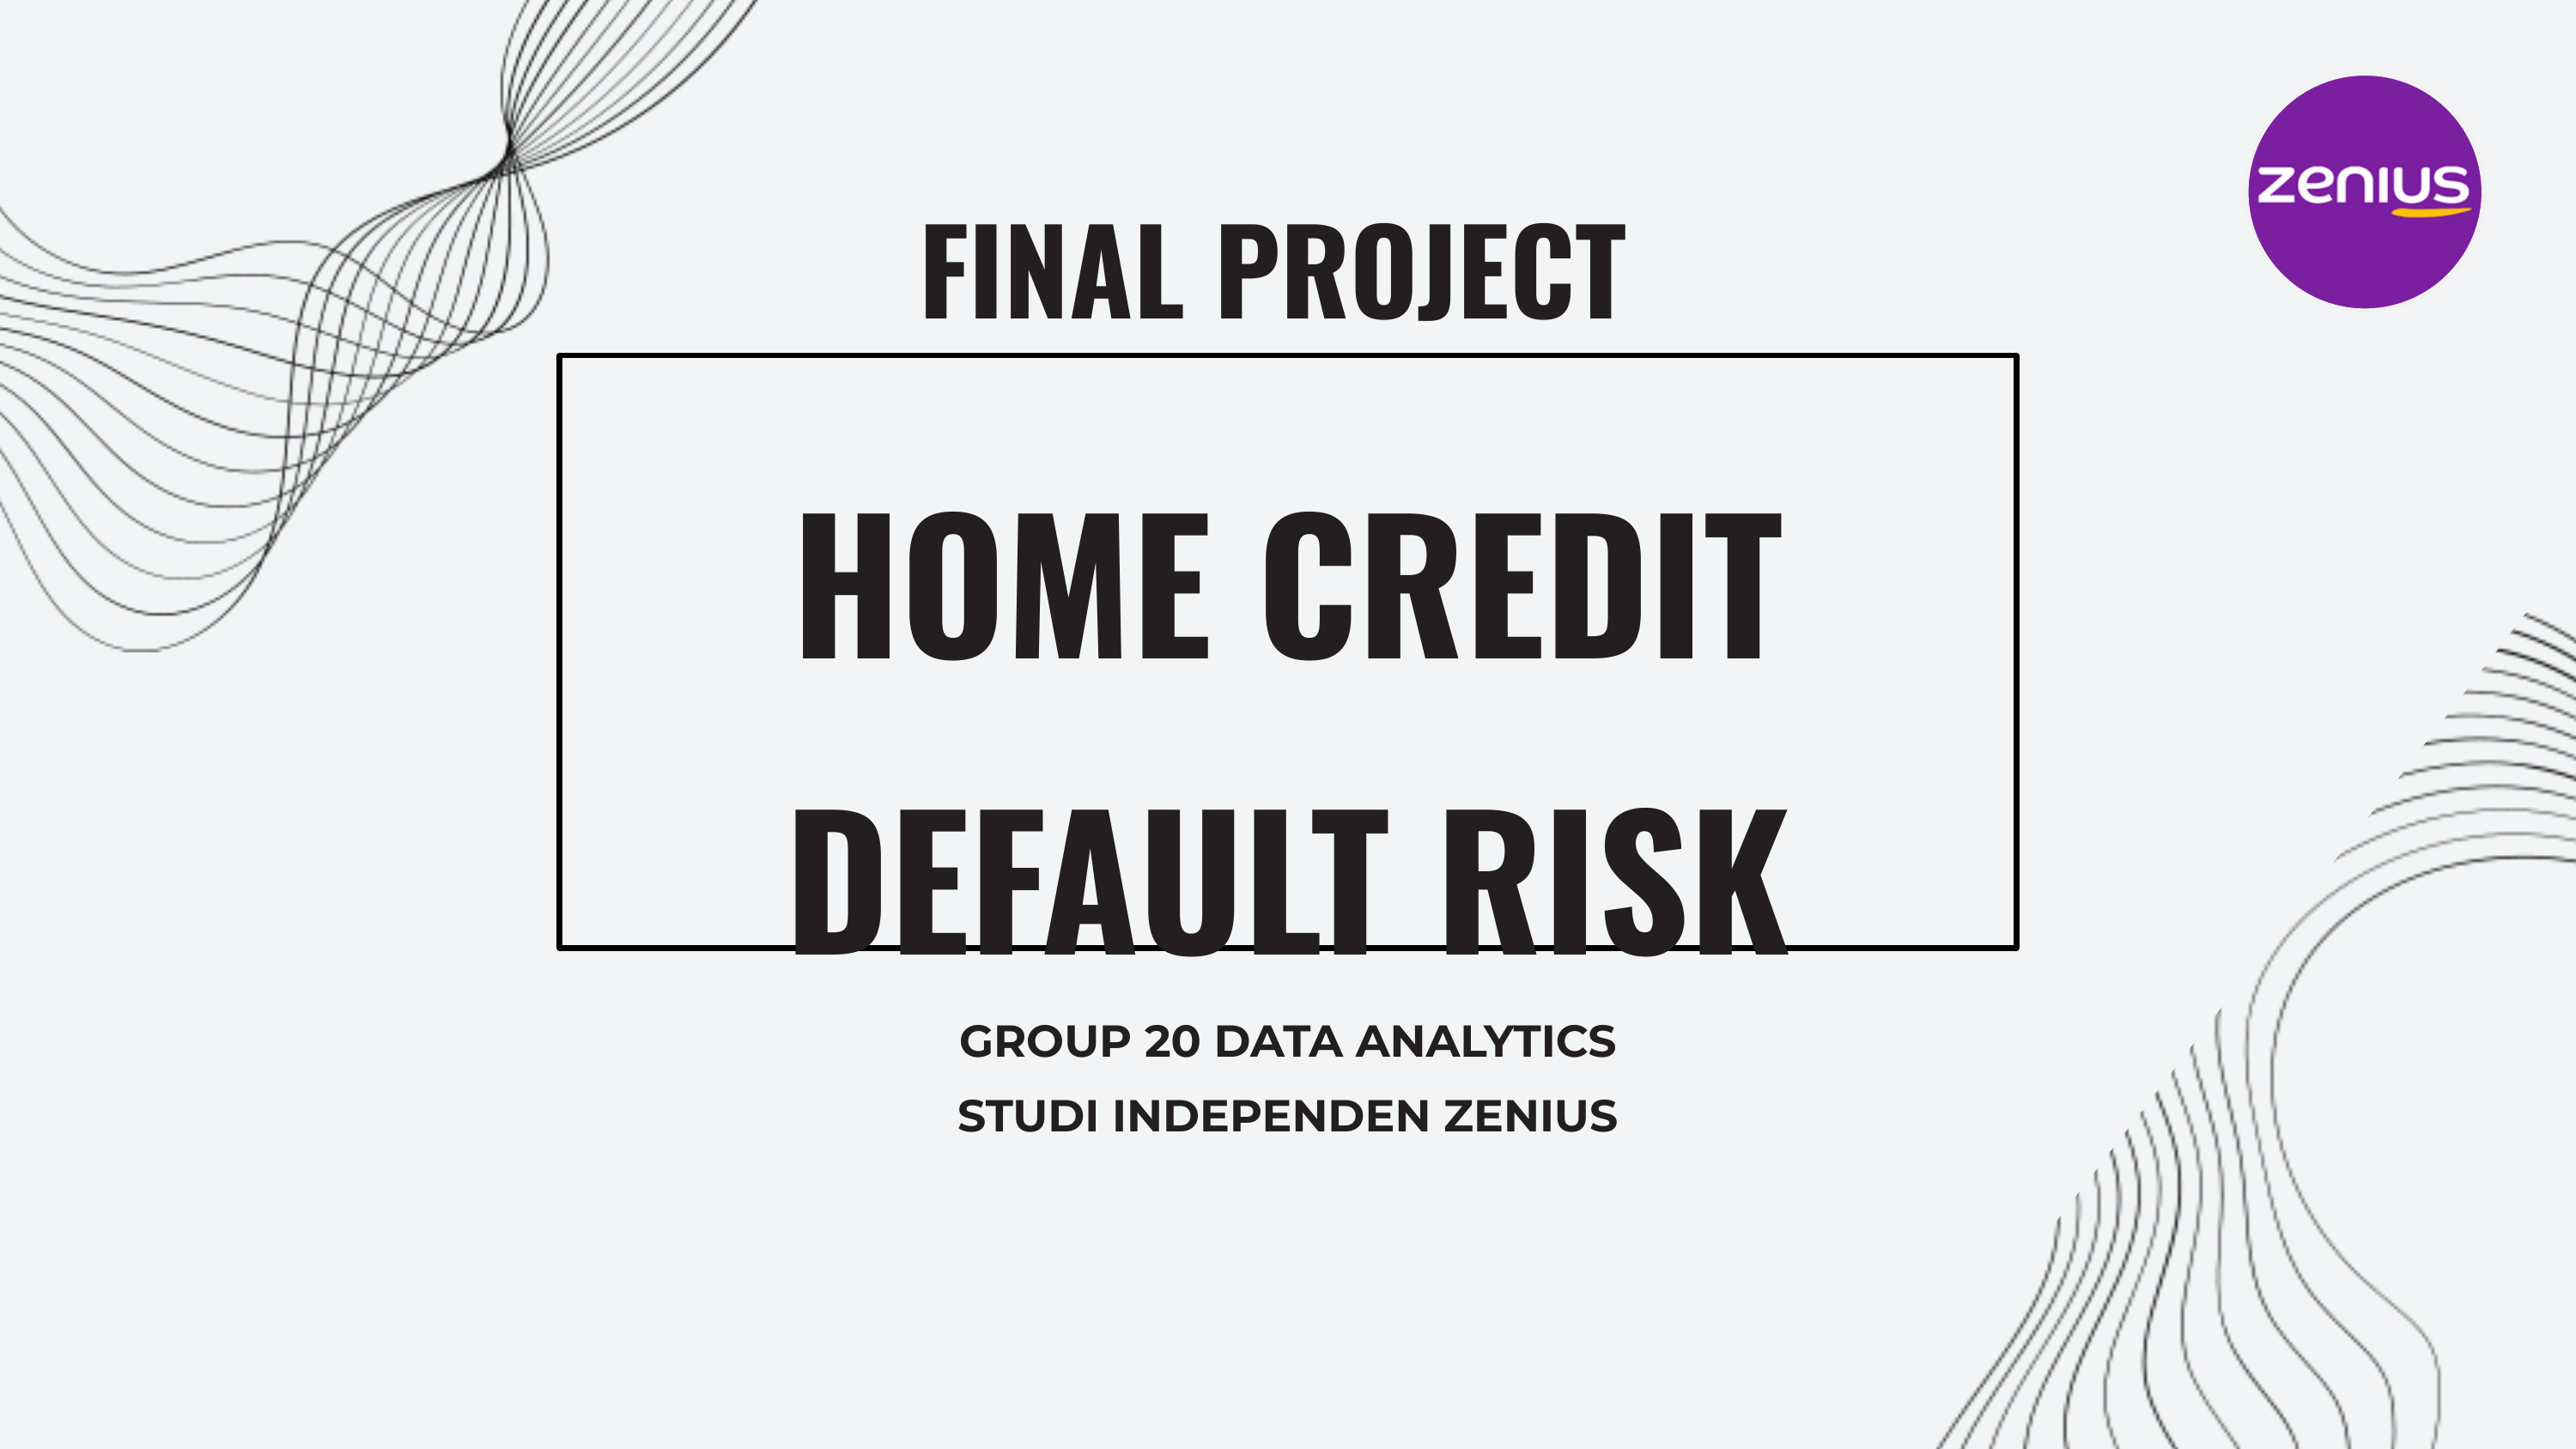

FINAL PROJECT

HOME CREDIT DEFAULT RISK

GROUP 20 DATA ANALYTICS
STUDI INDEPENDEN ZENIUS